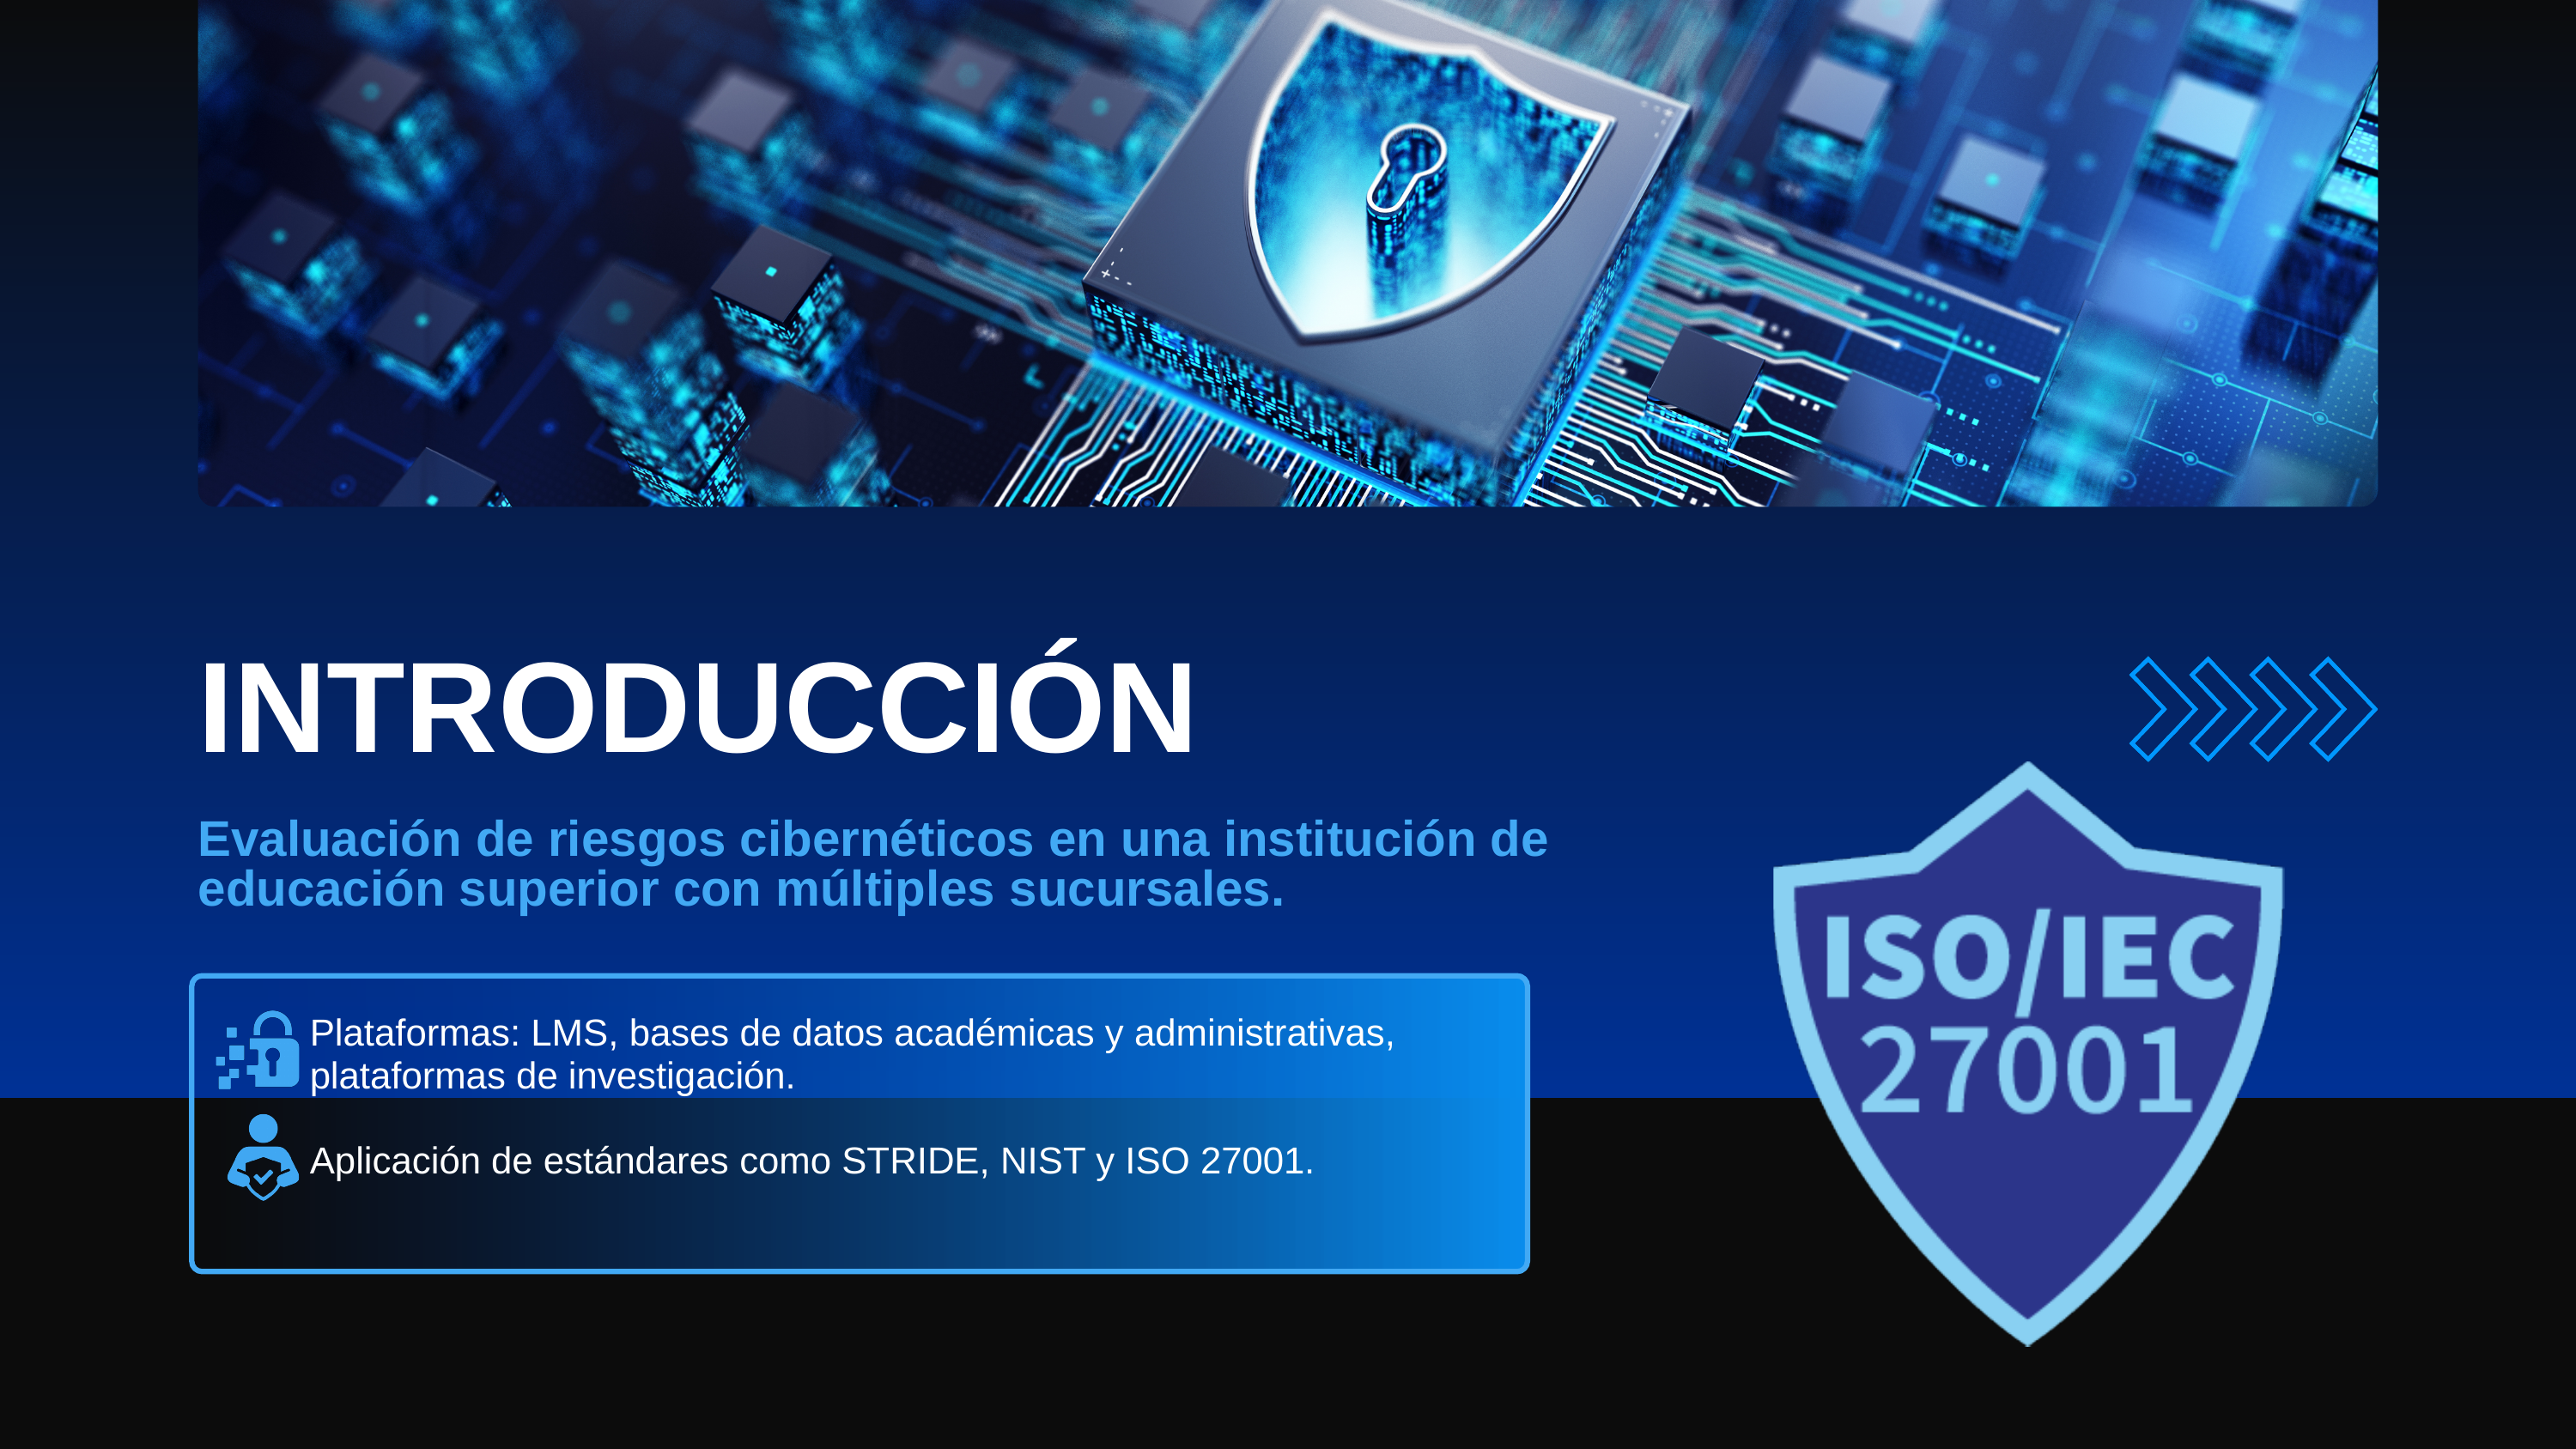

INTRODUCCIÓN

Evaluación de riesgos cibernéticos en una institución de educación superior con múltiples sucursales.

Plataformas: LMS, bases de datos académicas y administrativas, plataformas de investigación.

Aplicación de estándares como STRIDE, NIST y ISO 27001.